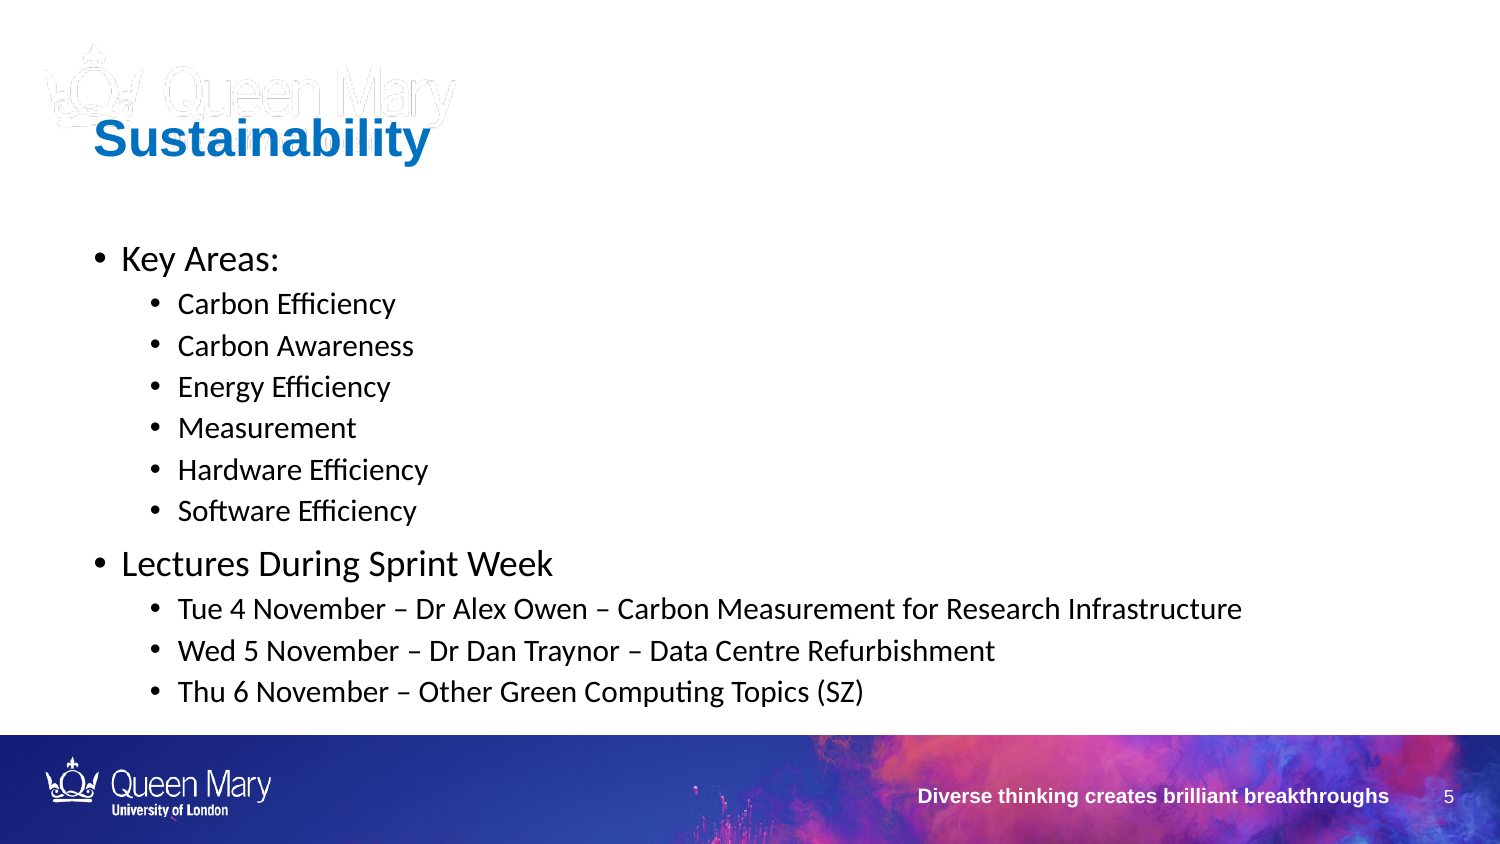

# Sustainability
Key Areas:
Carbon Efficiency
Carbon Awareness
Energy Efficiency
Measurement
Hardware Efficiency
Software Efficiency
Lectures During Sprint Week
Tue 4 November – Dr Alex Owen – Carbon Measurement for Research Infrastructure
Wed 5 November – Dr Dan Traynor – Data Centre Refurbishment
Thu 6 November – Other Green Computing Topics (SZ)